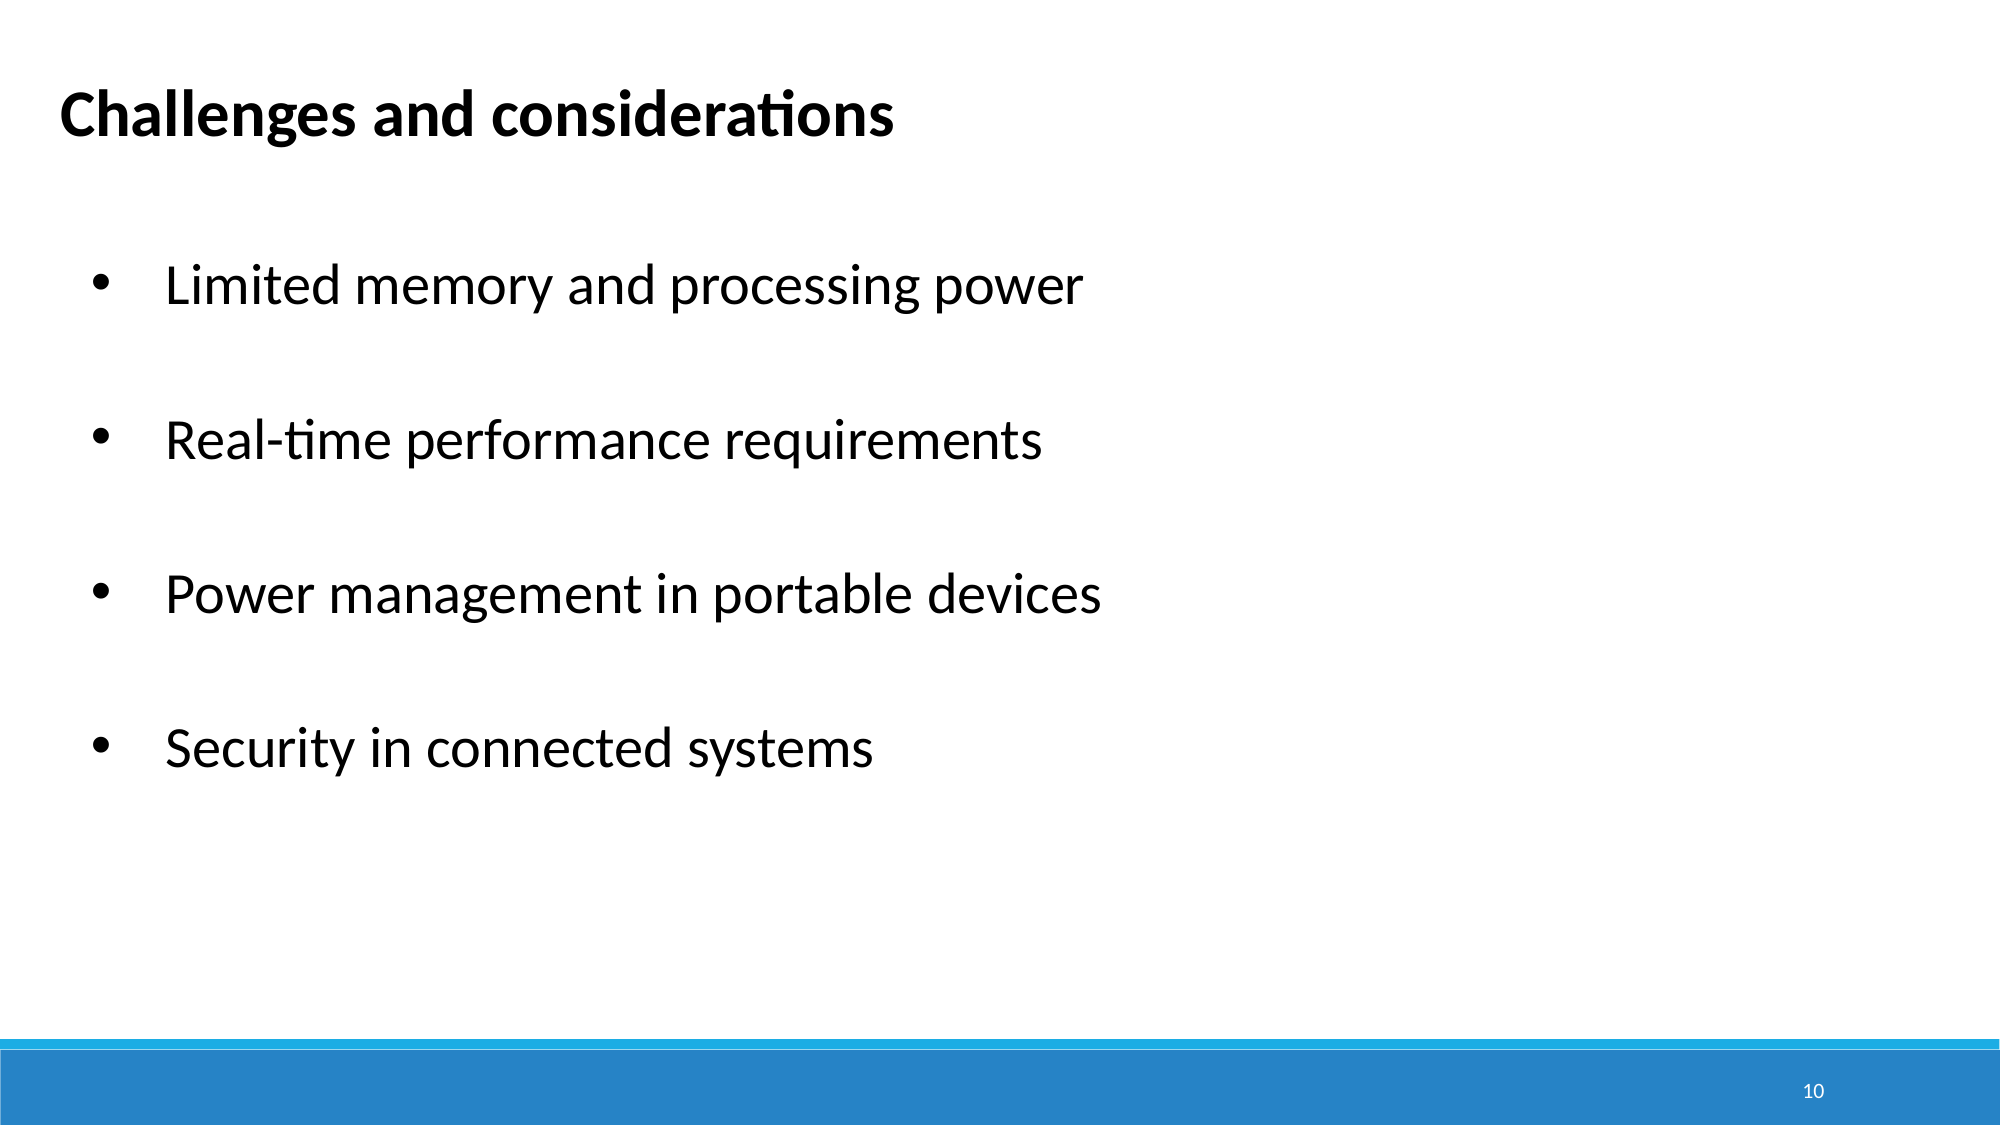

Challenges and considerations
Limited memory and processing power
Real-time performance requirements
Power management in portable devices
Security in connected systems
10